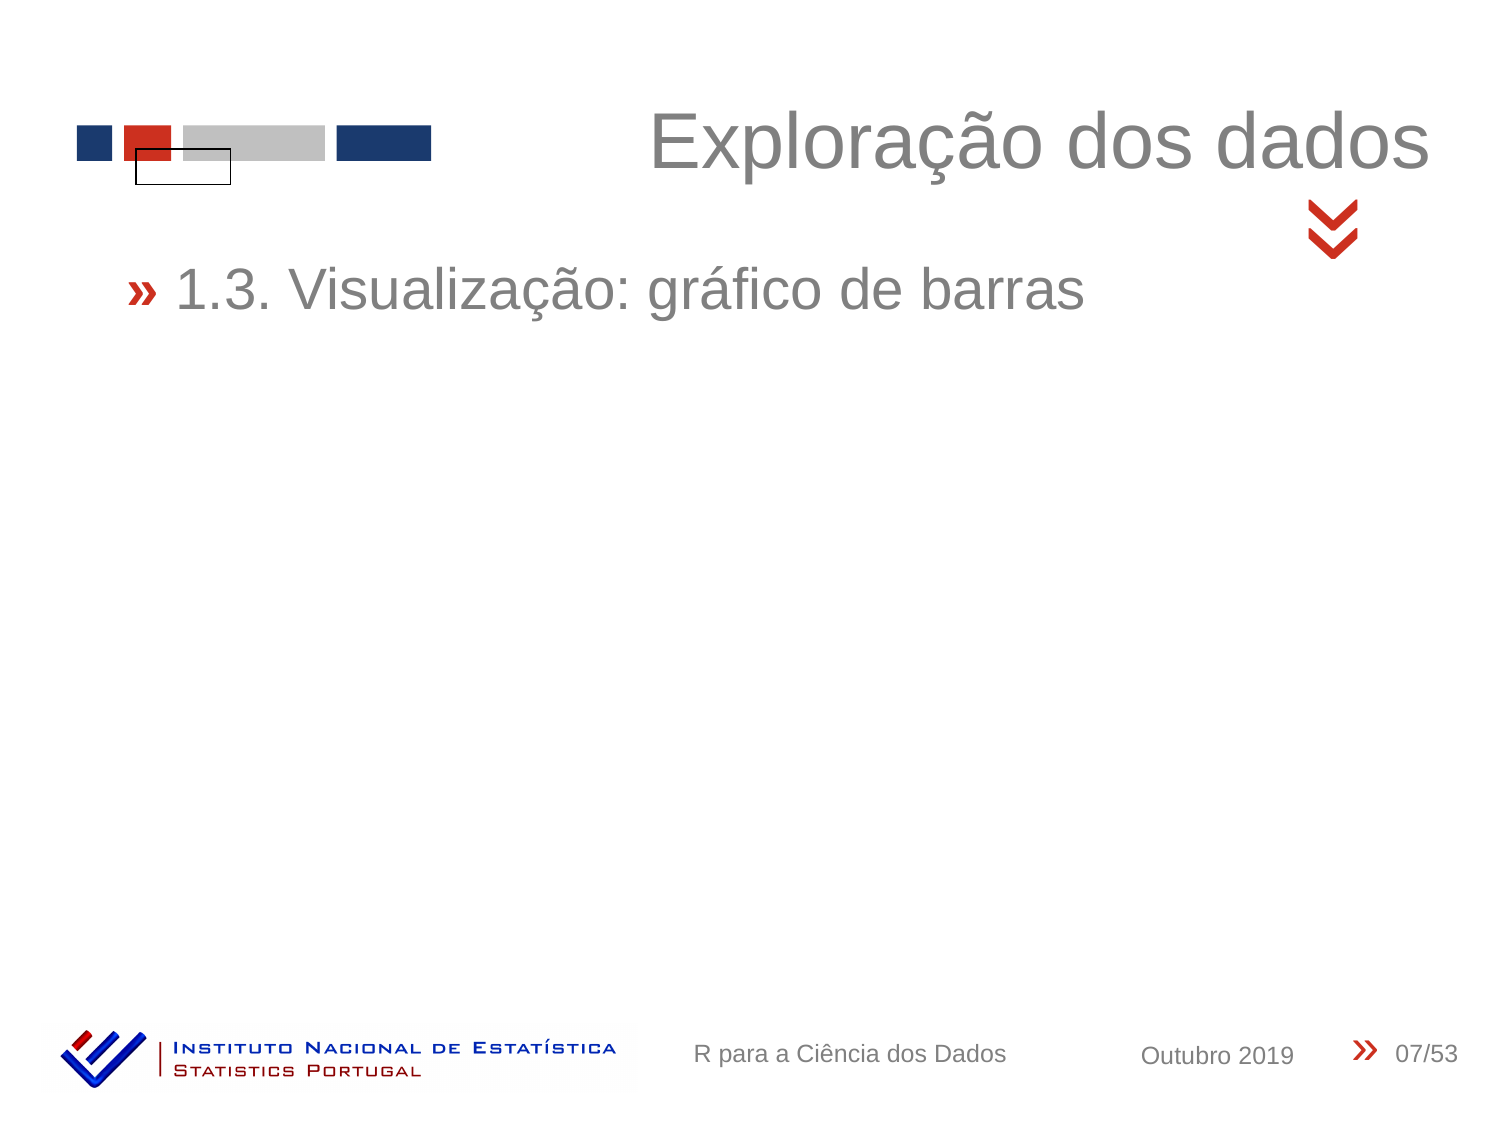

Exploração dos dados
«
» 1.3. Visualização: gráfico de barras
07